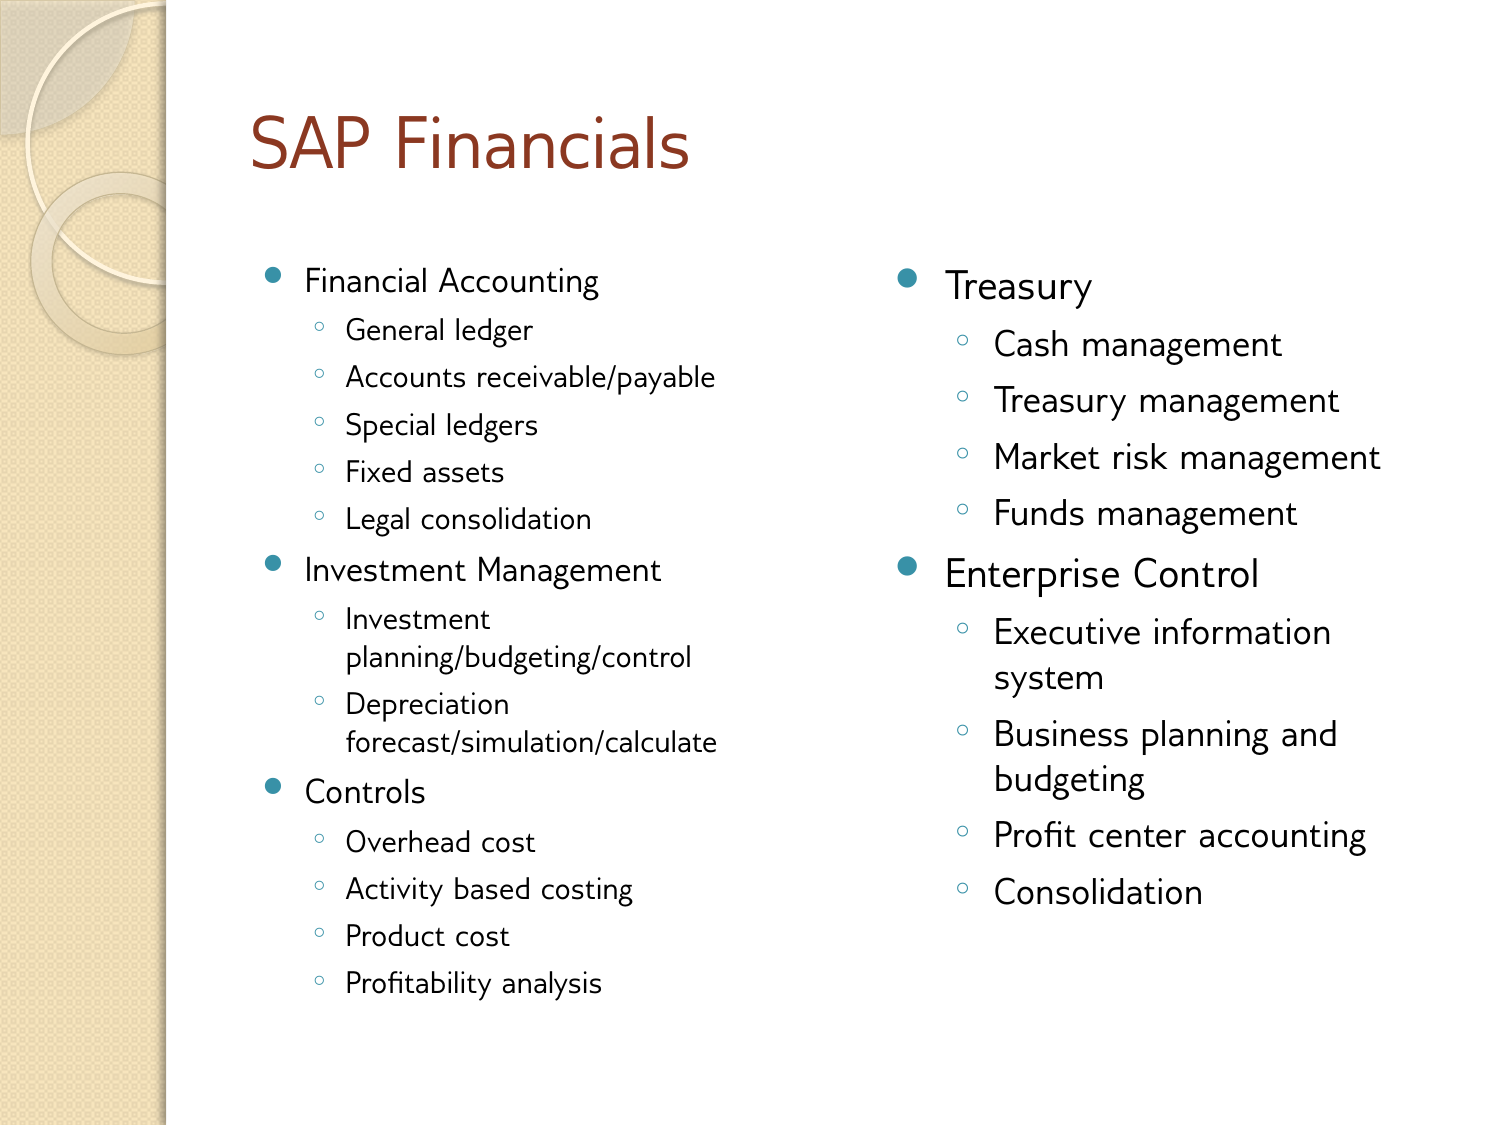

# SAP Financials
Financial Accounting
General ledger
Accounts receivable/payable
Special ledgers
Fixed assets
Legal consolidation
Investment Management
Investment planning/budgeting/control
Depreciation forecast/simulation/calculate
Controls
Overhead cost
Activity based costing
Product cost
Profitability analysis
Treasury
Cash management
Treasury management
Market risk management
Funds management
Enterprise Control
Executive information system
Business planning and budgeting
Profit center accounting
Consolidation